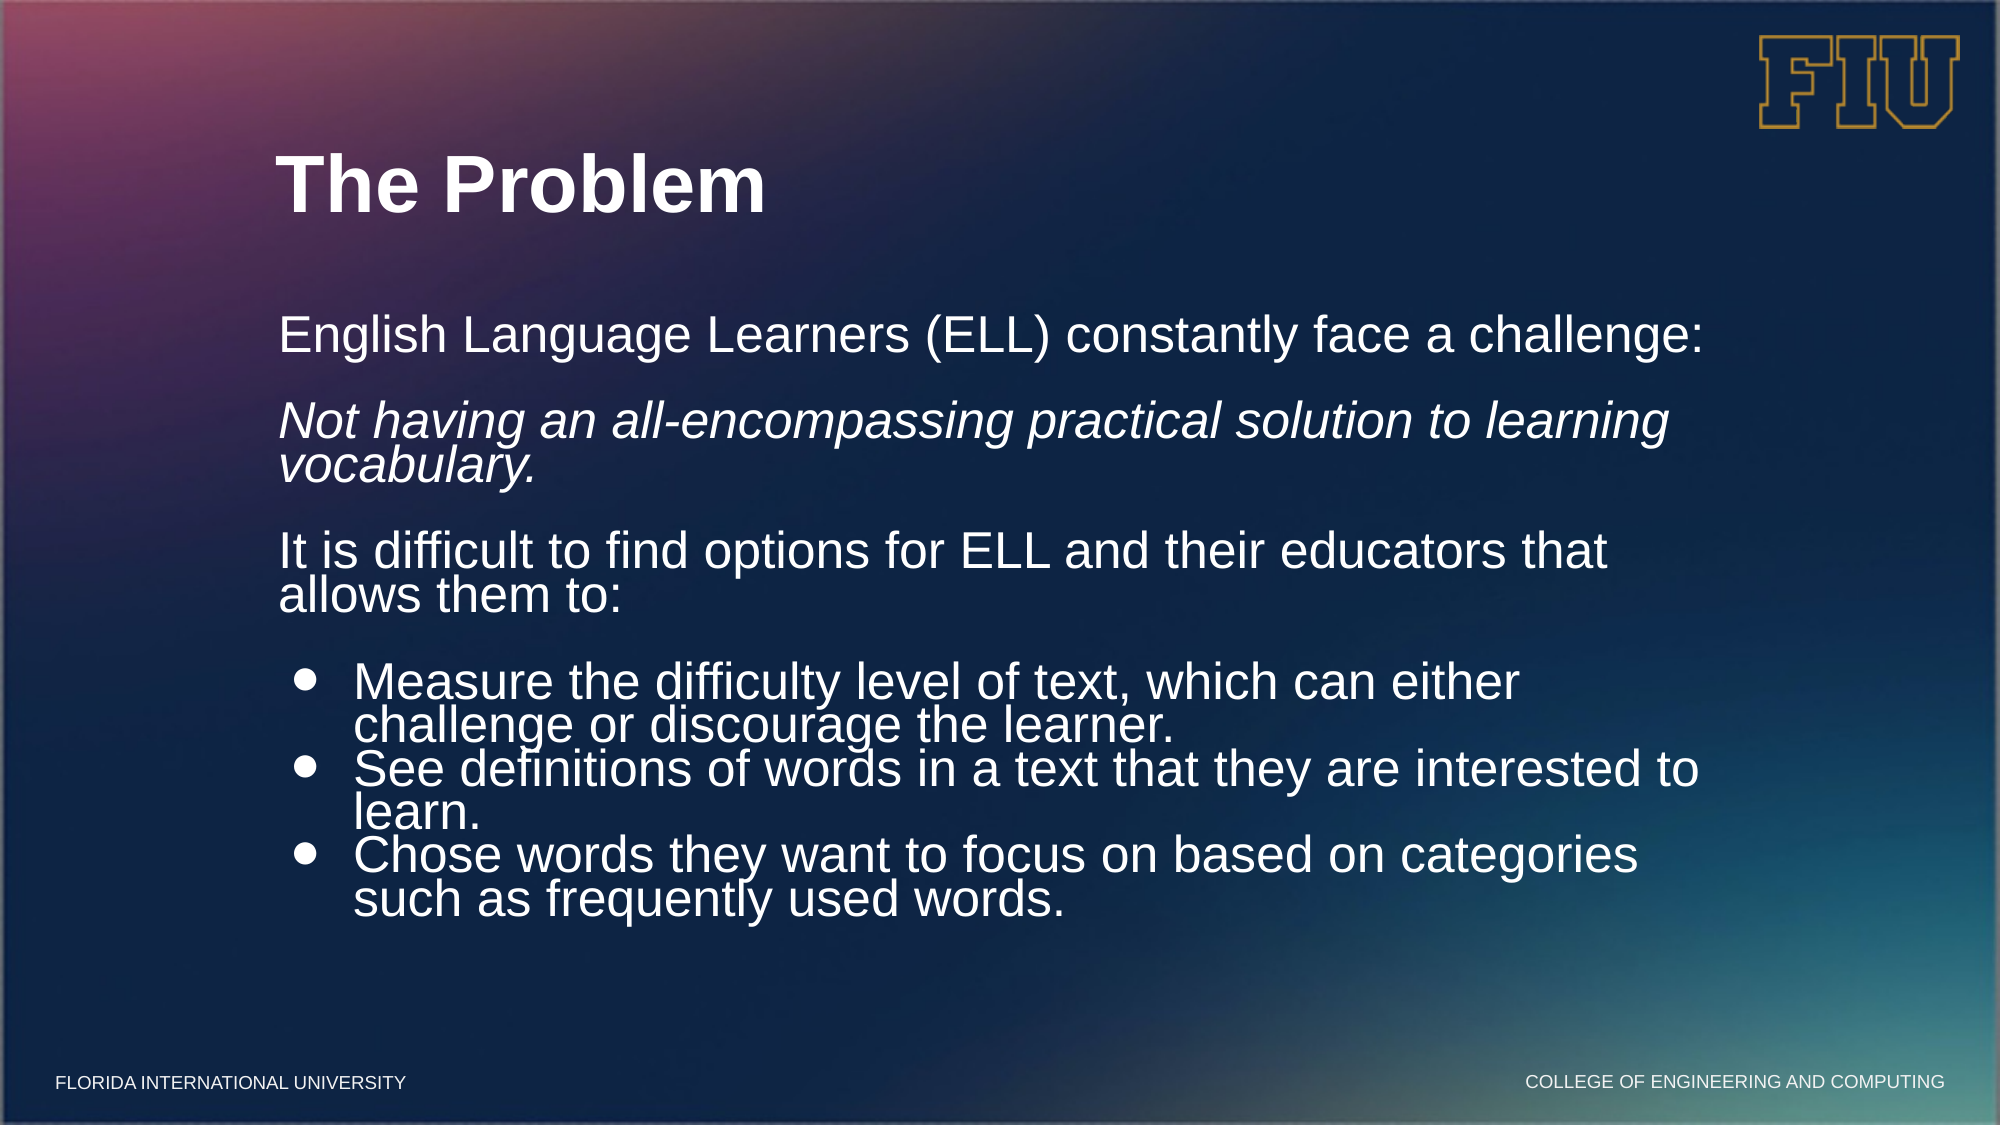

# The Problem
English Language Learners (ELL) constantly face a challenge:

Not having an all-encompassing practical solution to learning vocabulary.

It is difficult to find options for ELL and their educators that allows them to:

Measure the difficulty level of text, which can either challenge or discourage the learner.
See definitions of words in a text that they are interested to learn.
Chose words they want to focus on based on categories such as frequently used words.